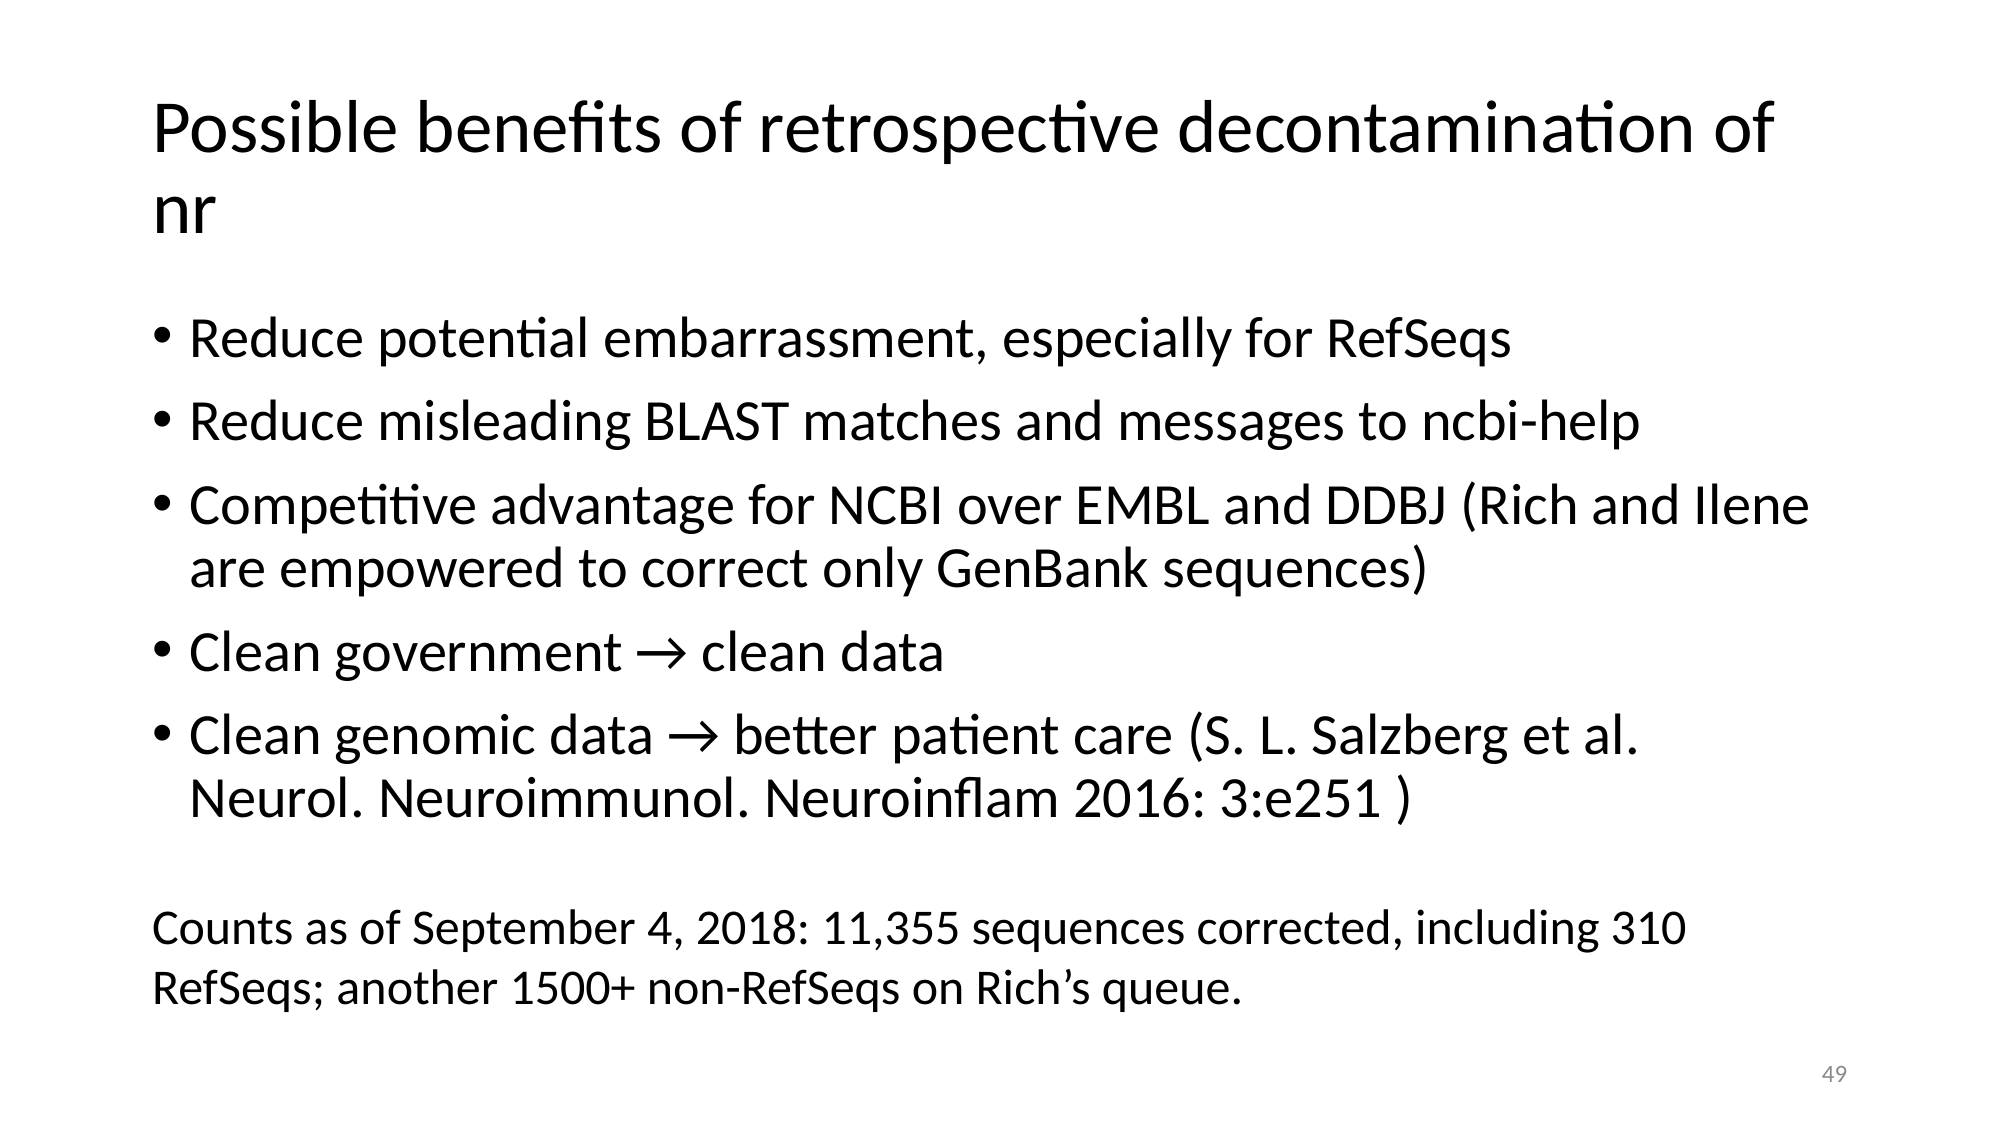

# Possible benefits of retrospective decontamination of nr
Reduce potential embarrassment, especially for RefSeqs
Reduce misleading BLAST matches and messages to ncbi-help
Competitive advantage for NCBI over EMBL and DDBJ (Rich and Ilene are empowered to correct only GenBank sequences)
Clean government → clean data
Clean genomic data → better patient care (S. L. Salzberg et al. Neurol. Neuroimmunol. Neuroinflam 2016: 3:e251 )
Counts as of September 4, 2018: 11,355 sequences corrected, including 310 RefSeqs; another 1500+ non-RefSeqs on Rich’s queue.
49